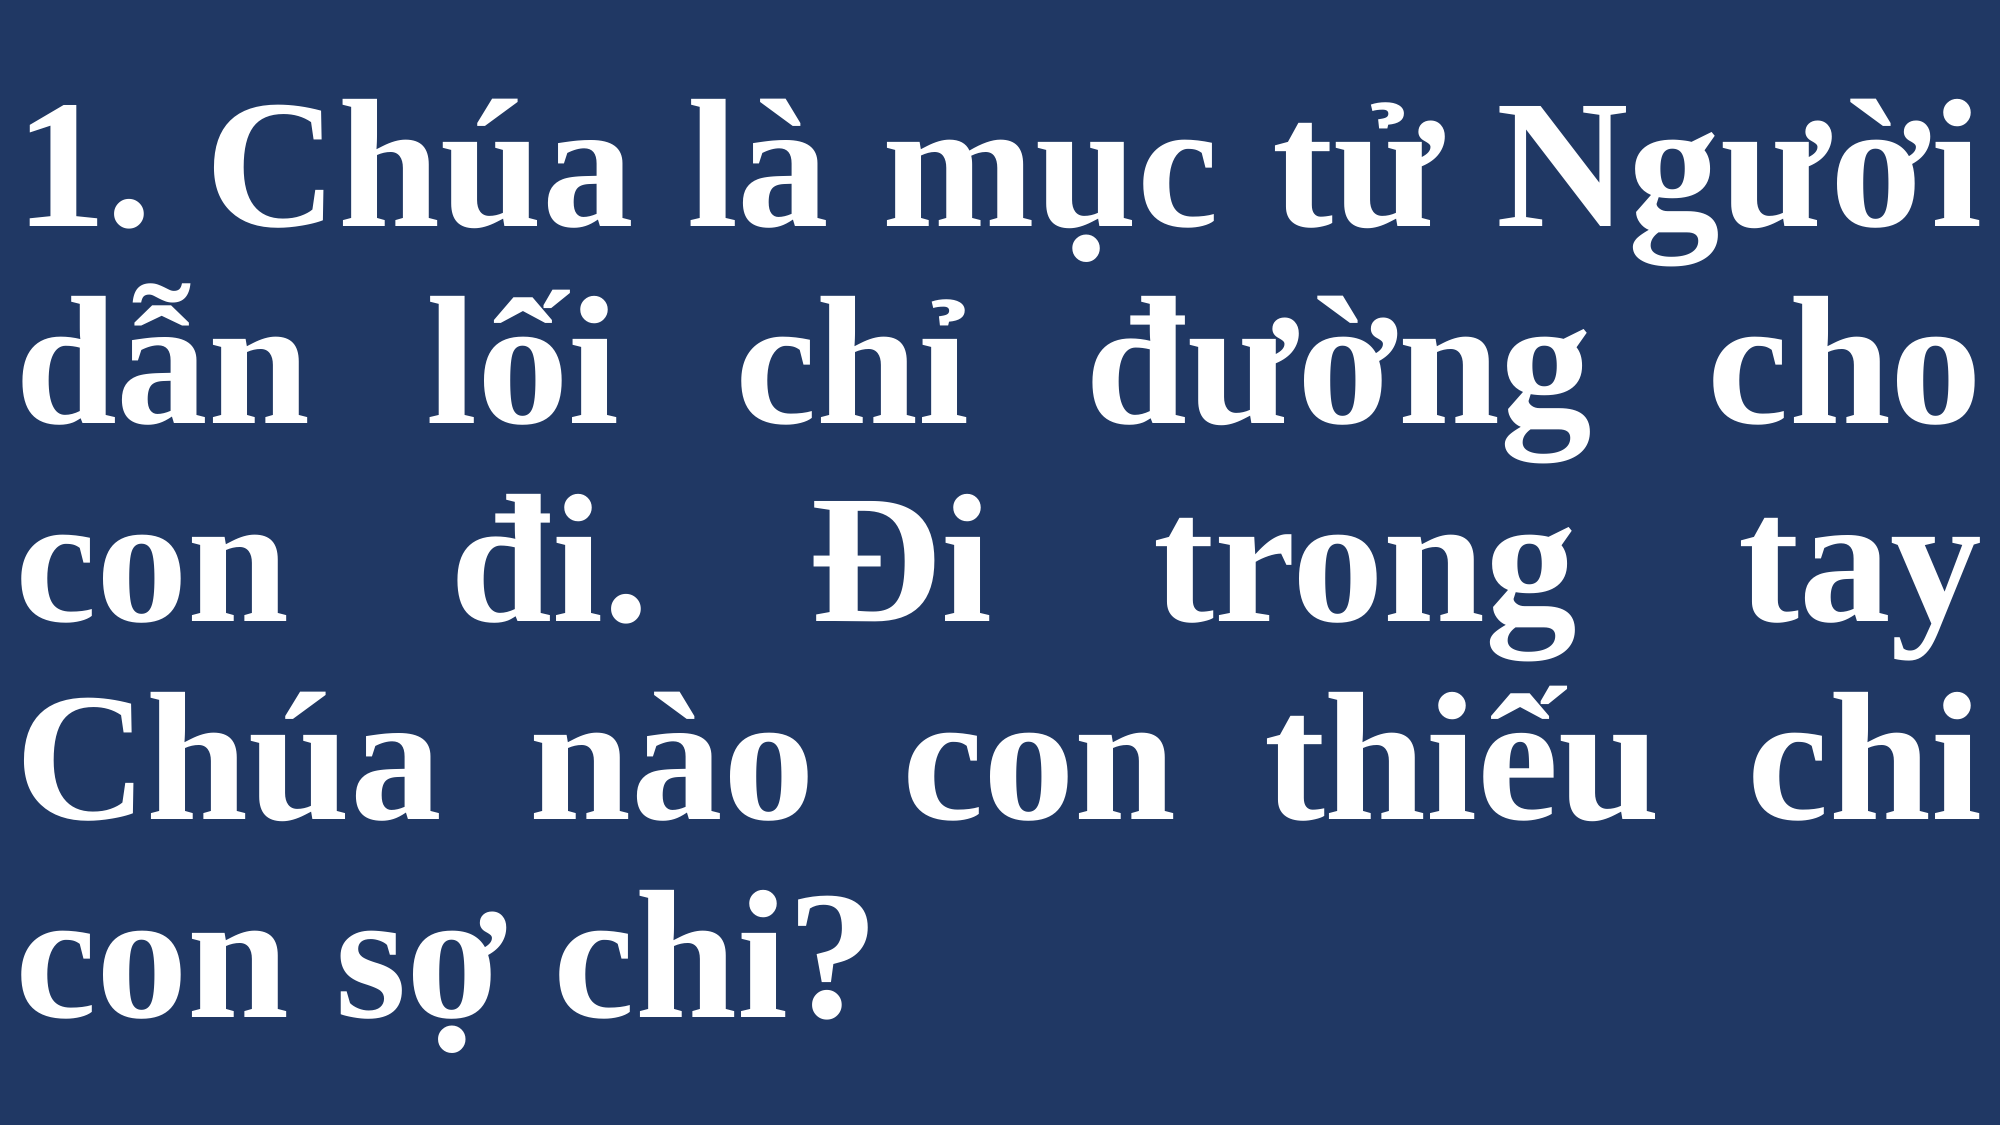

# 1. Chúa là mục tử Người dẫn lối chỉ đường cho con đi. Đi trong tay Chúa nào con thiếu chi con sợ chi?